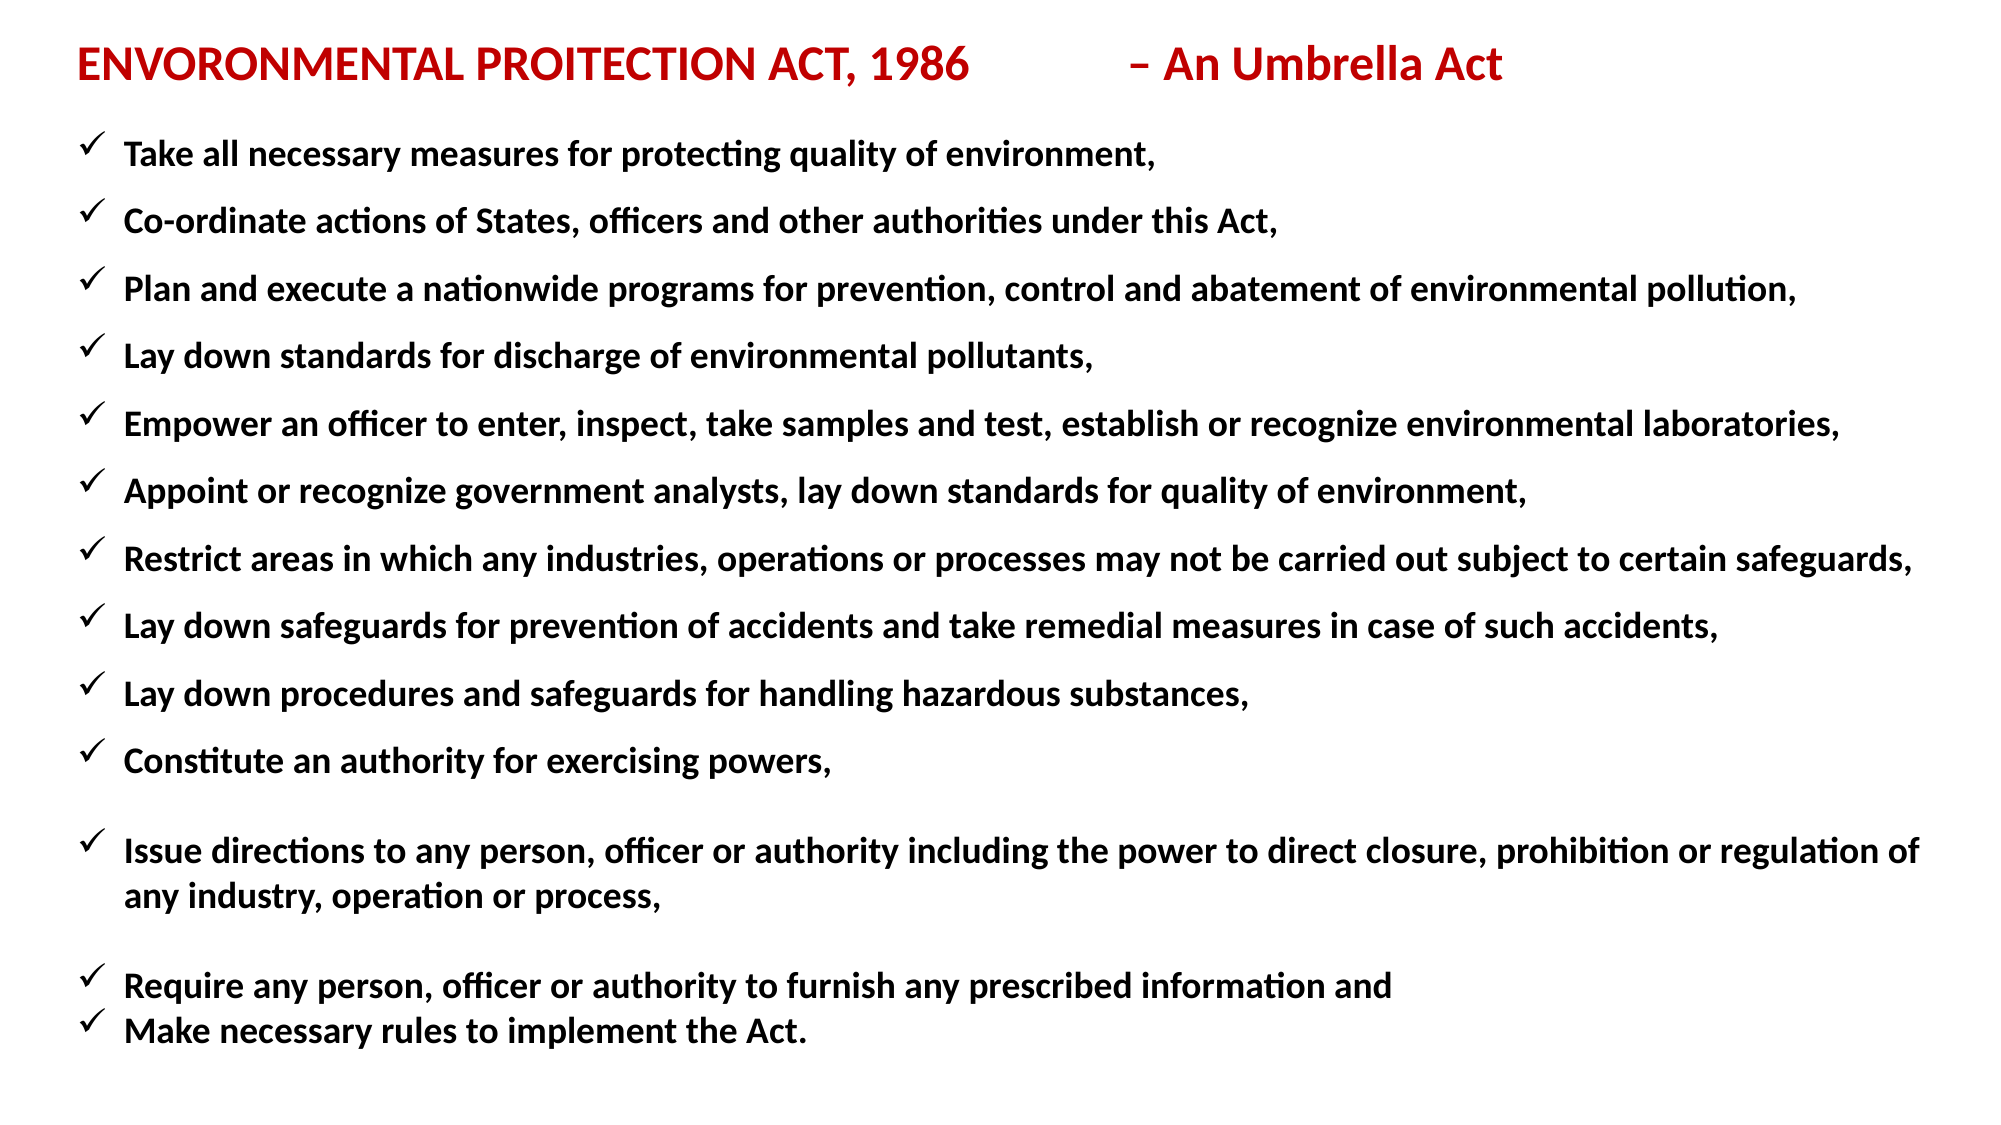

ENVORONMENTAL PROITECTION ACT, 1986              – An Umbrella Act
Take all necessary measures for protecting quality of environment,
Co-ordinate actions of States, officers and other authorities under this Act,
Plan and execute a nationwide programs for prevention, control and abatement of environmental pollution,
Lay down standards for discharge of environmental pollutants,
Empower an officer to enter, inspect, take samples and test, establish or recognize environmental laboratories,
Appoint or recognize government analysts, lay down standards for quality of environment,
Restrict areas in which any industries, operations or processes may not be carried out subject to certain safeguards,
Lay down safeguards for prevention of accidents and take remedial measures in case of such accidents,
Lay down procedures and safeguards for handling hazardous substances,
Constitute an authority for exercising powers,

Issue directions to any person, officer or authority including the power to direct closure, prohibition or regulation of any industry, operation or process,

Require any person, officer or authority to furnish any prescribed information and
Make necessary rules to implement the Act.